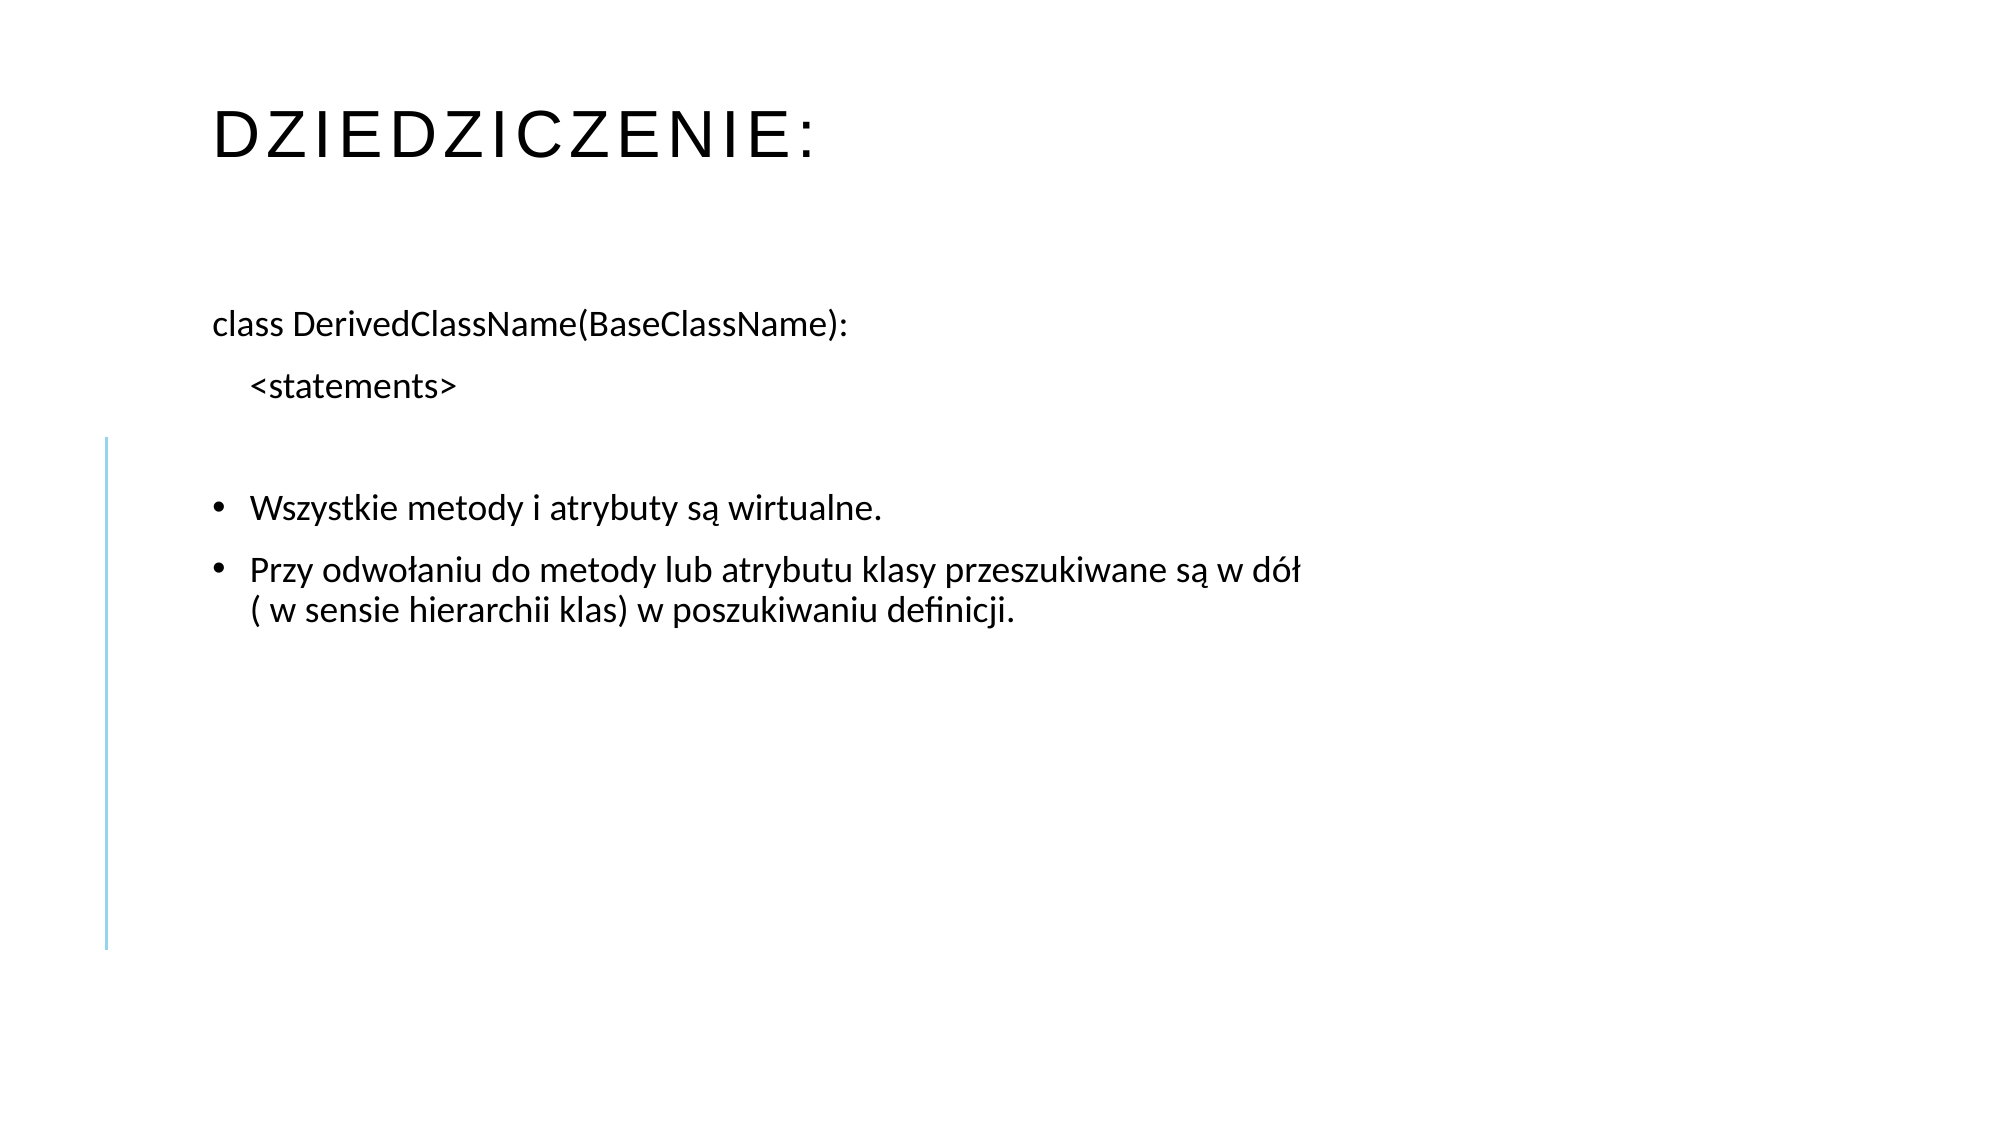

# Dziedziczenie:
class DerivedClassName(BaseClassName):
	<statements>

Wszystkie metody i atrybuty są wirtualne.
Przy odwołaniu do metody lub atrybutu klasy przeszukiwane są w dół
( w sensie hierarchii klas) w poszukiwaniu definicji.